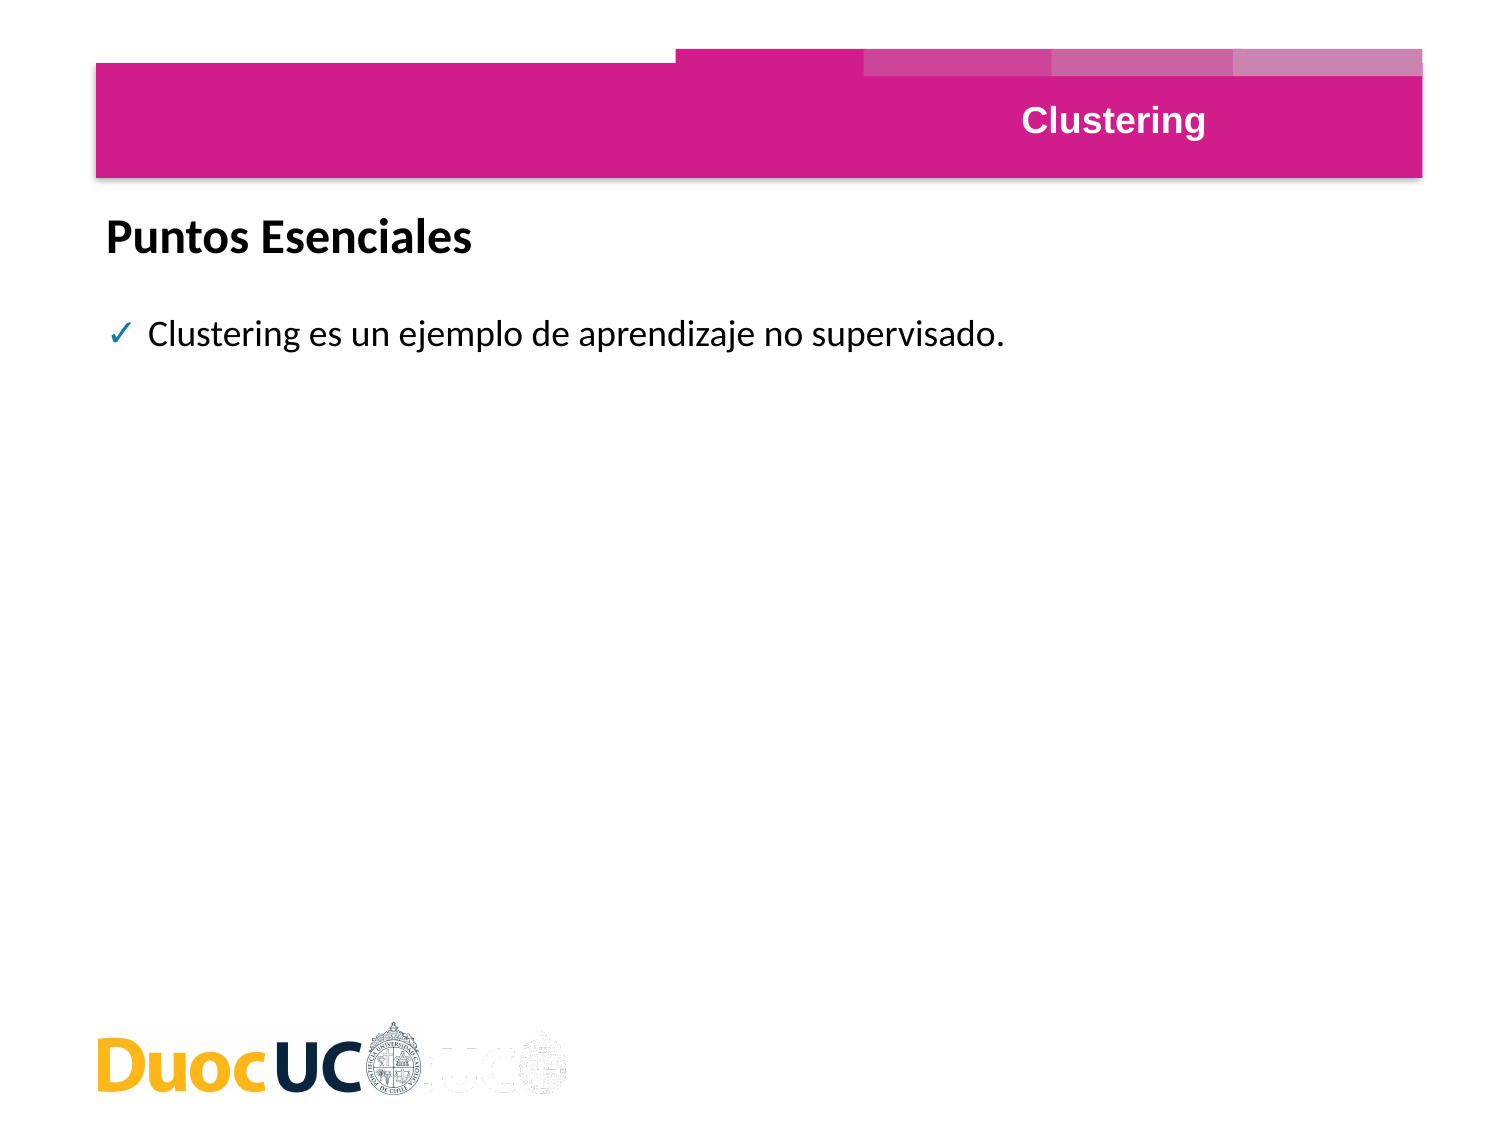

Clustering
Puntos Esenciales

✓ Clustering es un ejemplo de aprendizaje no supervisado.